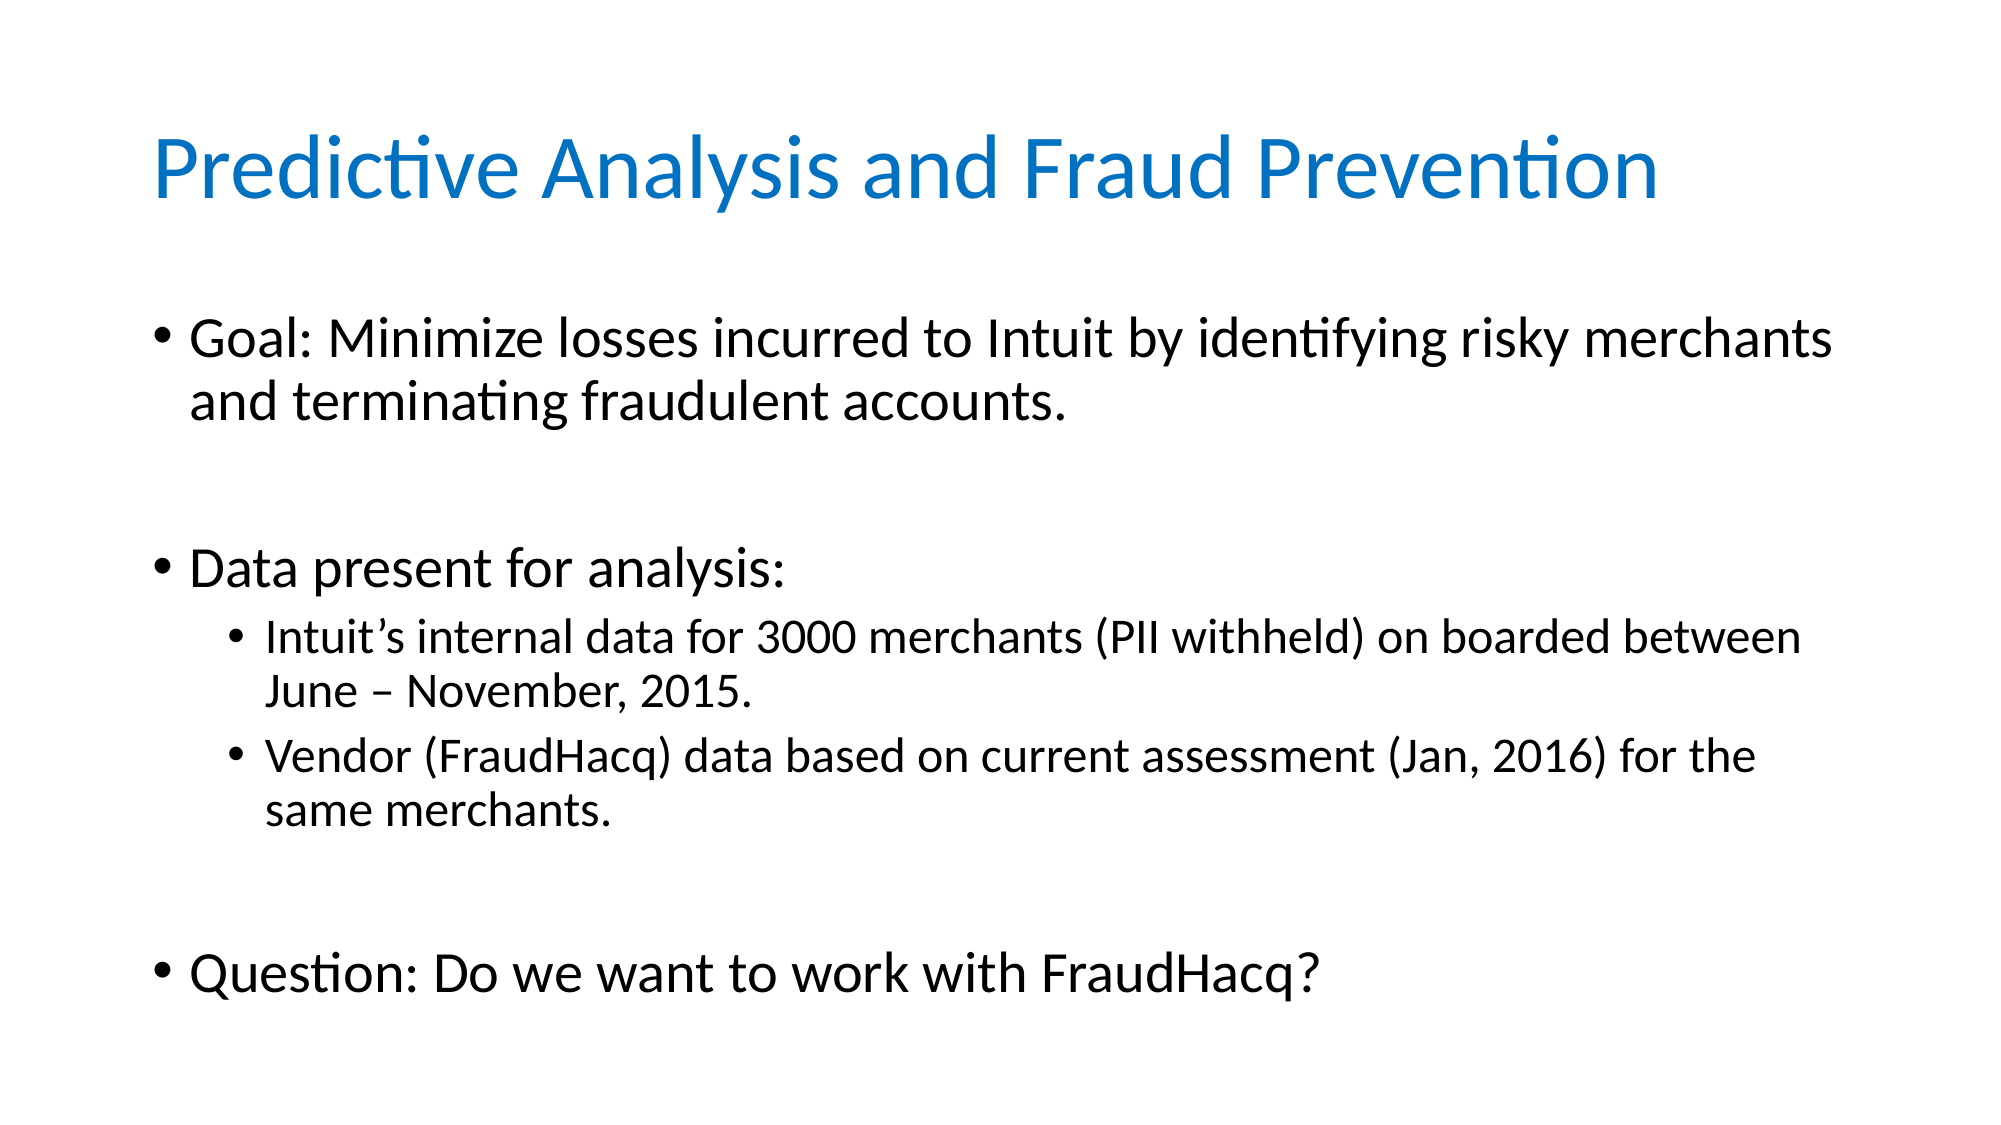

# Predictive Analysis and Fraud Prevention
Goal: Minimize losses incurred to Intuit by identifying risky merchants and terminating fraudulent accounts.

Data present for analysis:
Intuit’s internal data for 3000 merchants (PII withheld) on boarded between June – November, 2015.
Vendor (FraudHacq) data based on current assessment (Jan, 2016) for the same merchants.

Question: Do we want to work with FraudHacq?